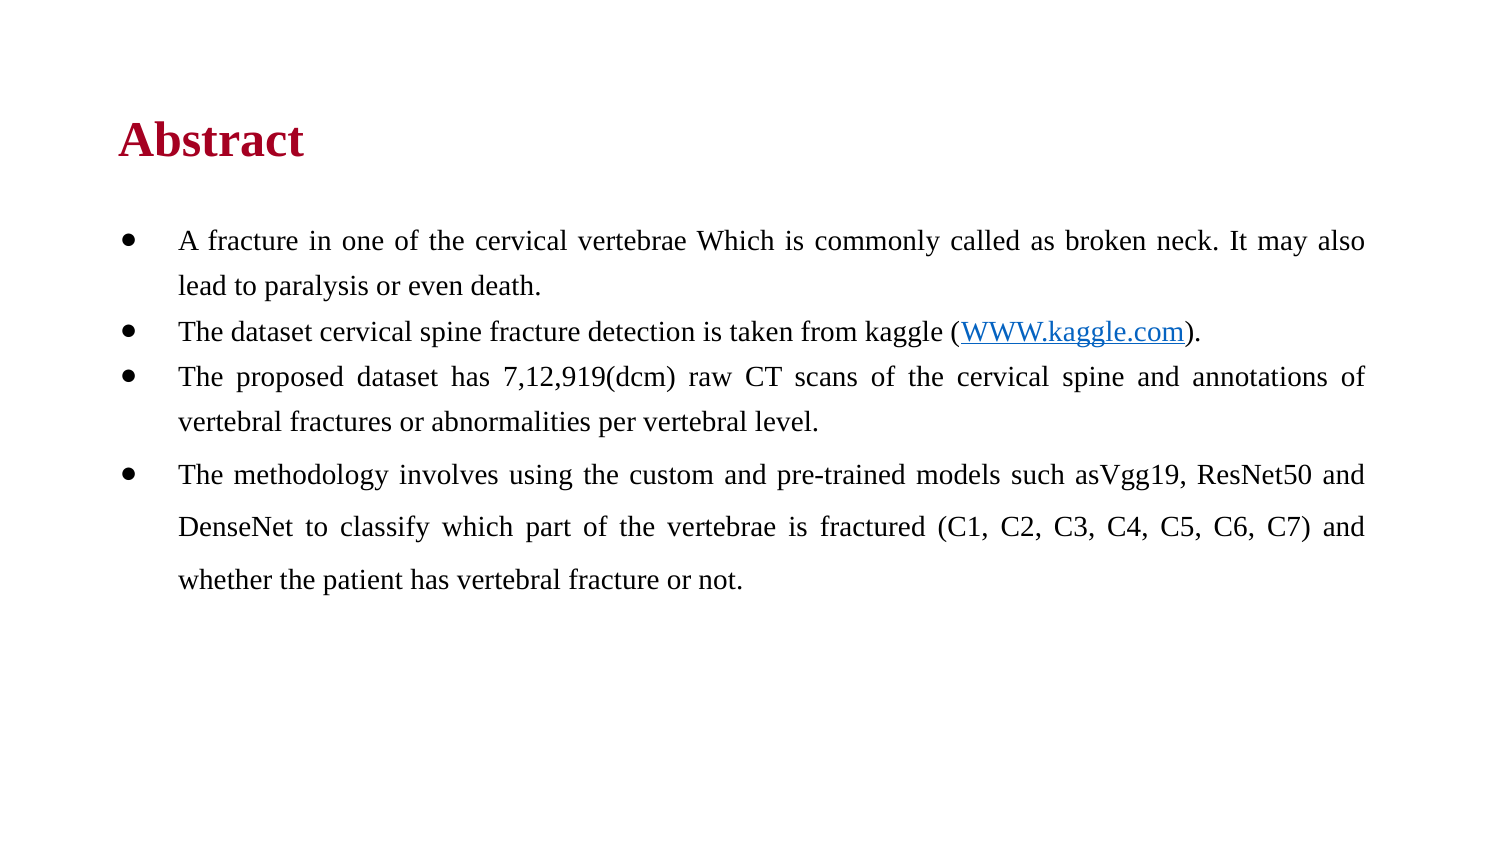

# Abstract
A fracture in one of the cervical vertebrae Which is commonly called as broken neck. It may also lead to paralysis or even death.
The dataset cervical spine fracture detection is taken from kaggle (WWW.kaggle.com).
The proposed dataset has 7,12,919(dcm) raw CT scans of the cervical spine and annotations of vertebral fractures or abnormalities per vertebral level.
The methodology involves using the custom and pre-trained models such asVgg19, ResNet50 and DenseNet to classify which part of the vertebrae is fractured (C1, C2, C3, C4, C5, C6, C7) and whether the patient has vertebral fracture or not.